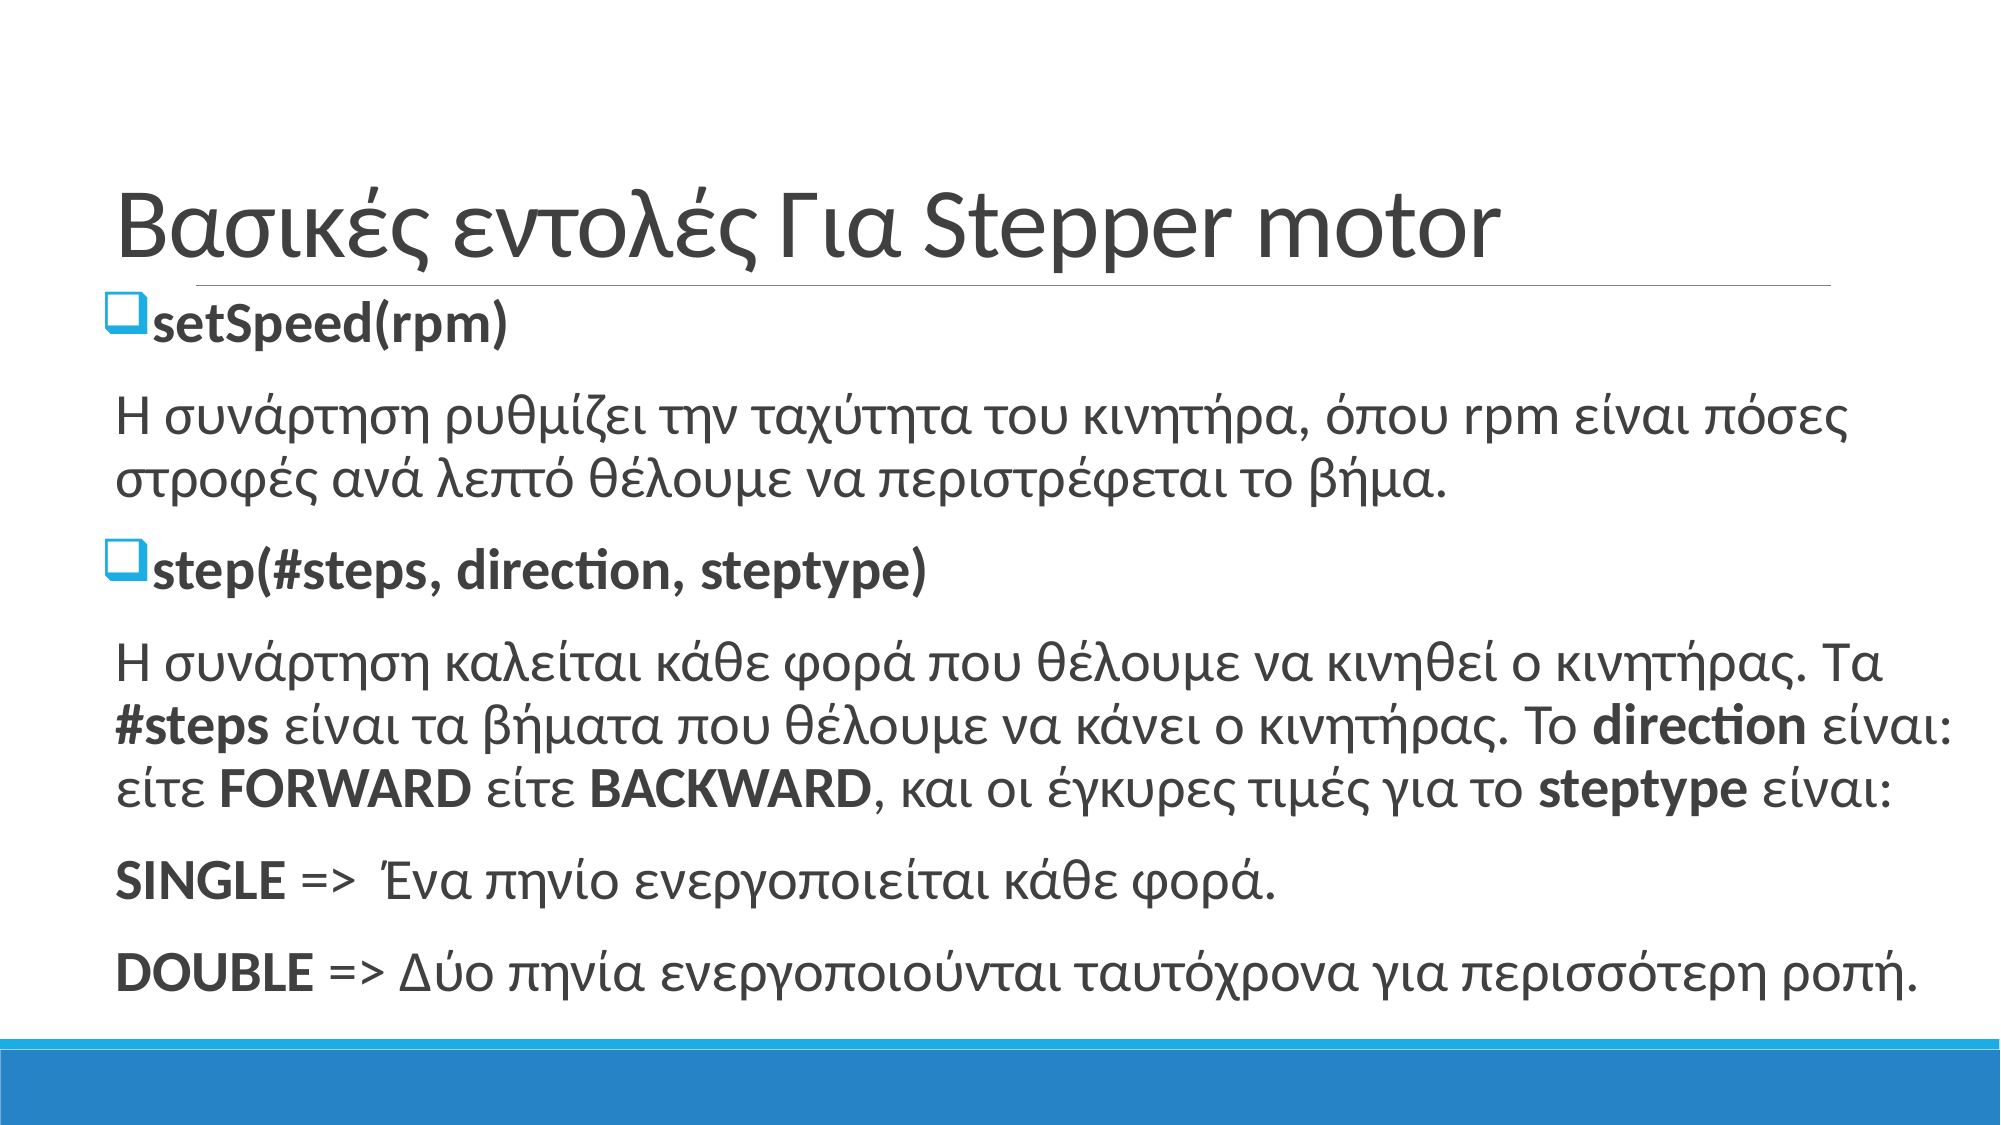

# Βασικές εντολές Για Stepper motor
setSpeed(rpm)
Η συνάρτηση ρυθμίζει την ταχύτητα του κινητήρα, όπου rpm είναι πόσες στροφές ανά λεπτό θέλουμε να περιστρέφεται το βήμα.
step(#steps, direction, steptype)
Η συνάρτηση καλείται κάθε φορά που θέλουμε να κινηθεί ο κινητήρας. Τα #steps είναι τα βήματα που θέλουμε να κάνει ο κινητήρας. Το direction είναι: είτε FORWARD είτε BACKWARD, και οι έγκυρες τιμές για το steptype είναι:
SINGLE =>  Ένα πηνίο ενεργοποιείται κάθε φορά.
DOUBLE => Δύο πηνία ενεργοποιούνται ταυτόχρονα για περισσότερη ροπή.